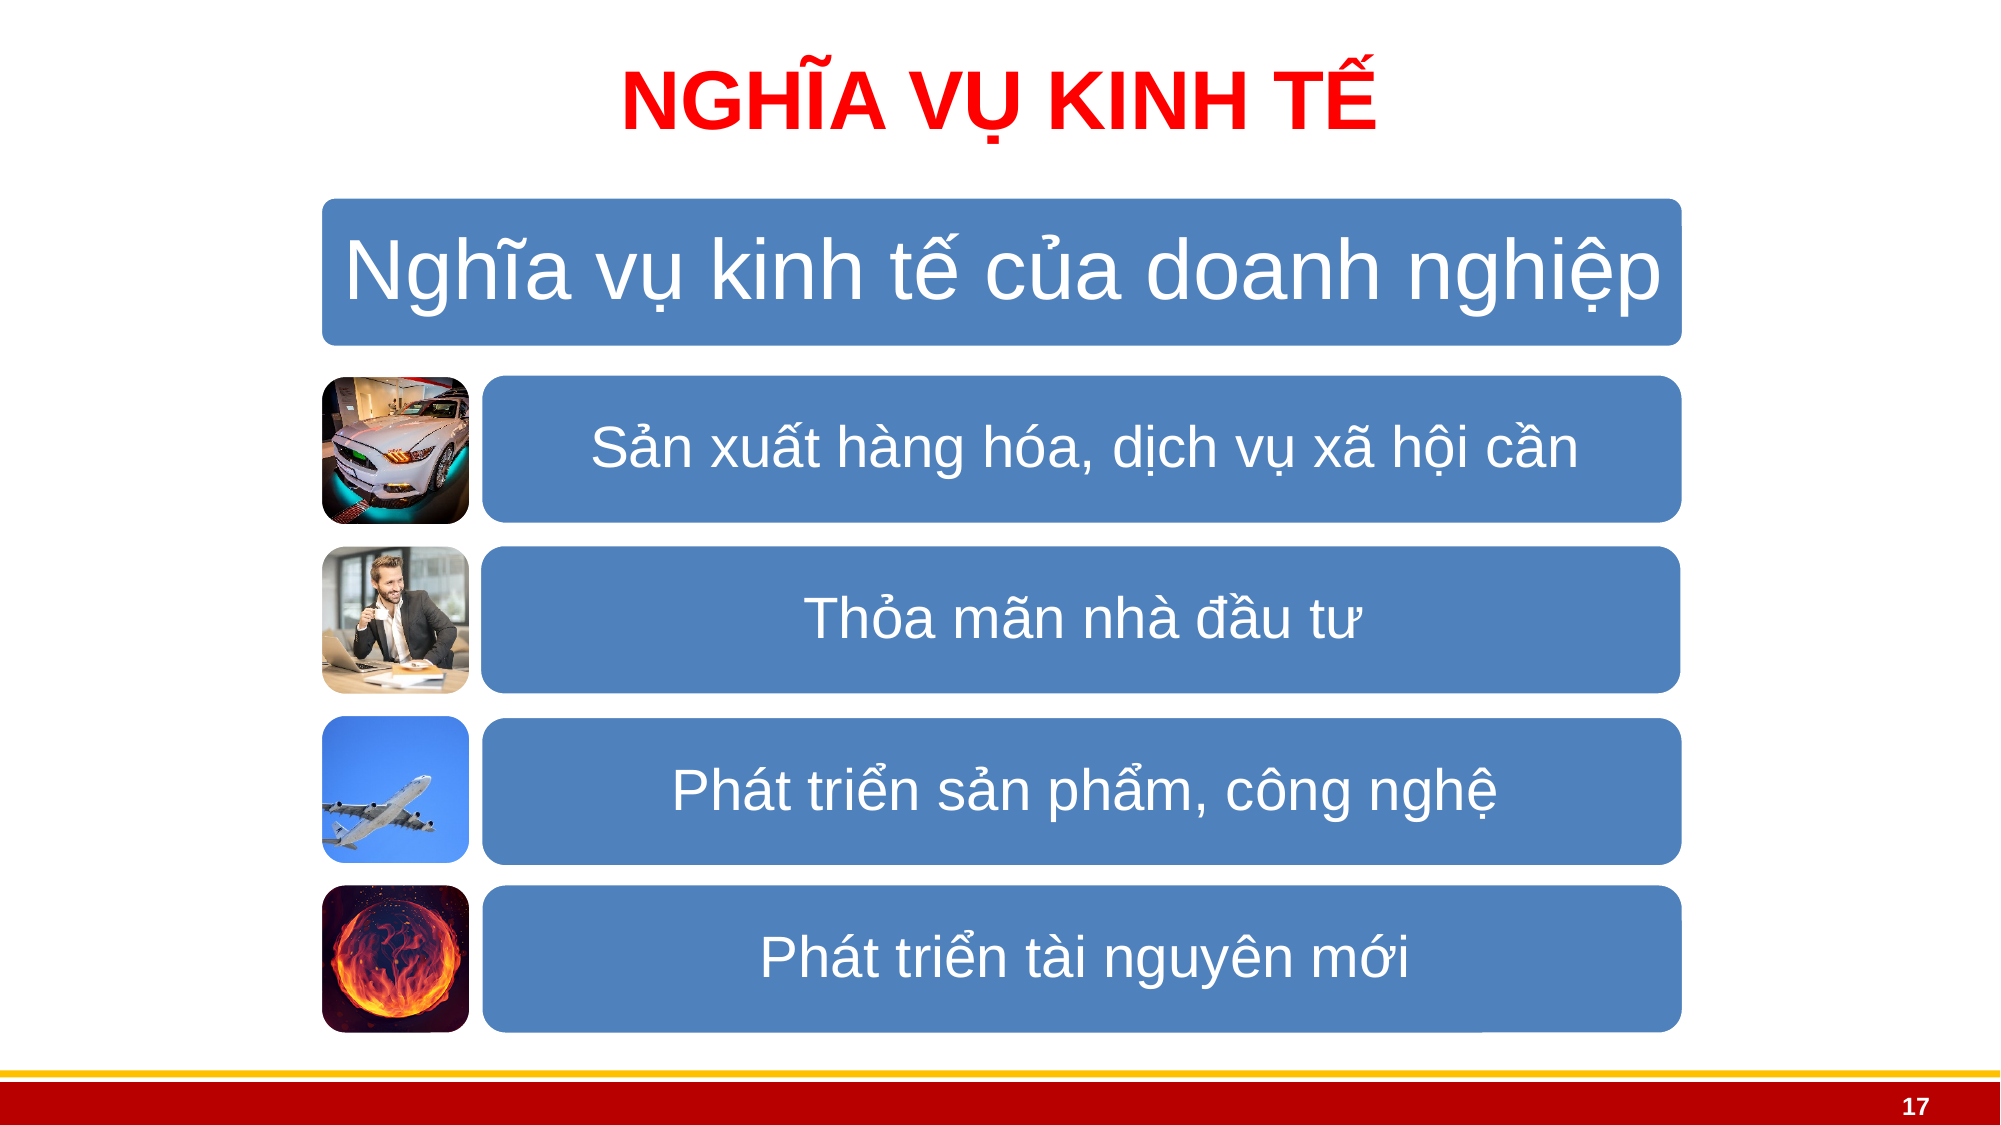

# NGHĨA VỤ KINH TẾ
Nghĩa vụ kinh tế của doanh nghiệp
Sản xuất hàng hóa, dịch vụ xã hội cần
Thỏa mãn nhà đầu tư
Phát triển sản phẩm, công nghệ
Phát triển tài nguyên mới
17